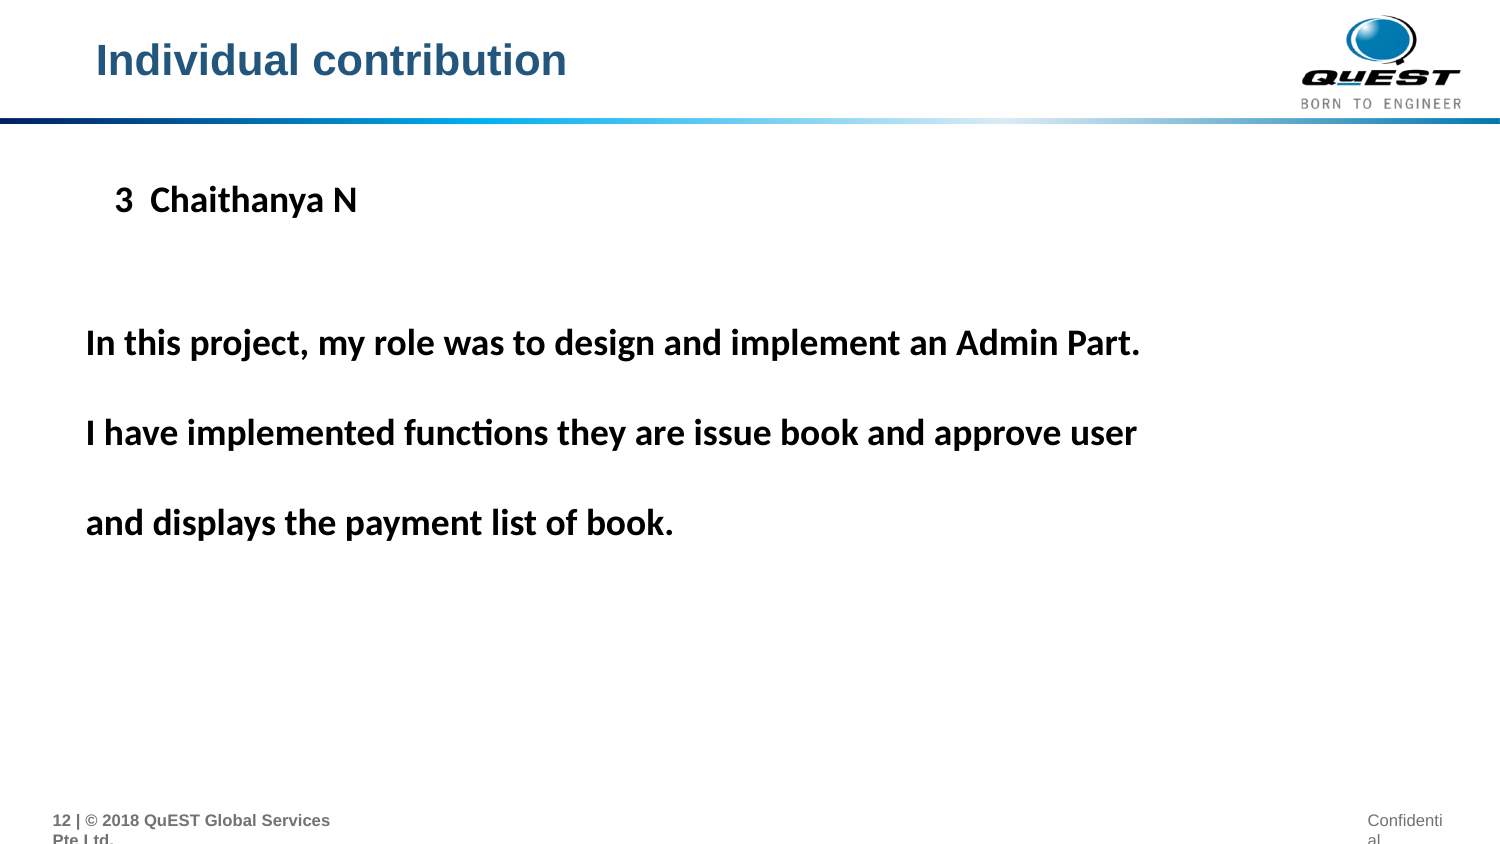

# Individual contribution

3  Chaithanya N
In this project, my role was to design and implement an Admin Part.
I have implemented functions they are issue book and approve user and displays the payment list of book.

12 | © 2018 QuEST Global Services Pte Ltd.
Confidential